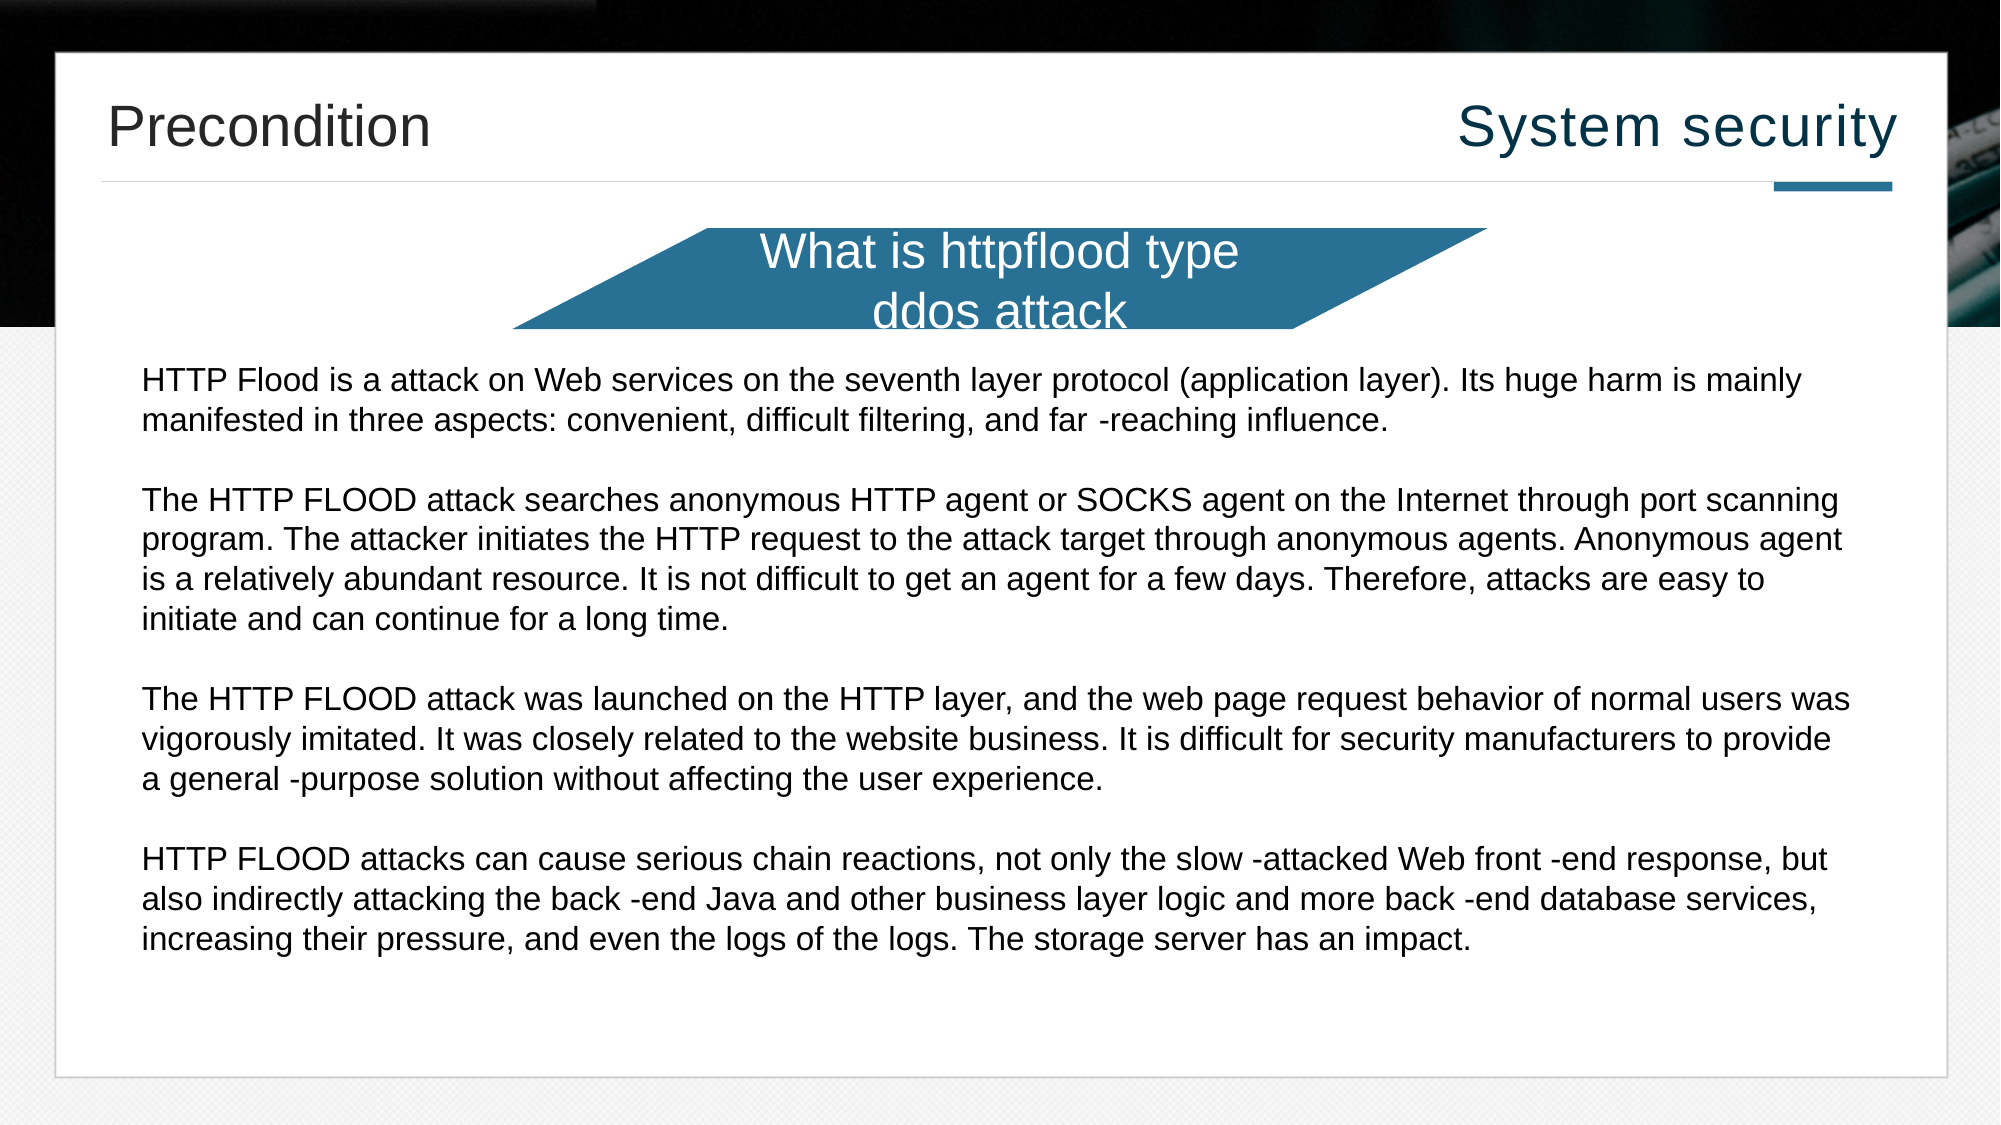

Precondition
System security
What is httpflood type ddos attack
HTTP Flood is a attack on Web services on the seventh layer protocol (application layer). Its huge harm is mainly manifested in three aspects: convenient, difficult filtering, and far -reaching influence.The HTTP FLOOD attack searches anonymous HTTP agent or SOCKS agent on the Internet through port scanning program. The attacker initiates the HTTP request to the attack target through anonymous agents. Anonymous agent is a relatively abundant resource. It is not difficult to get an agent for a few days. Therefore, attacks are easy to initiate and can continue for a long time.The HTTP FLOOD attack was launched on the HTTP layer, and the web page request behavior of normal users was vigorously imitated. It was closely related to the website business. It is difficult for security manufacturers to provide a general -purpose solution without affecting the user experience.HTTP FLOOD attacks can cause serious chain reactions, not only the slow -attacked Web front -end response, but also indirectly attacking the back -end Java and other business layer logic and more back -end database services, increasing their pressure, and even the logs of the logs. The storage server has an impact.